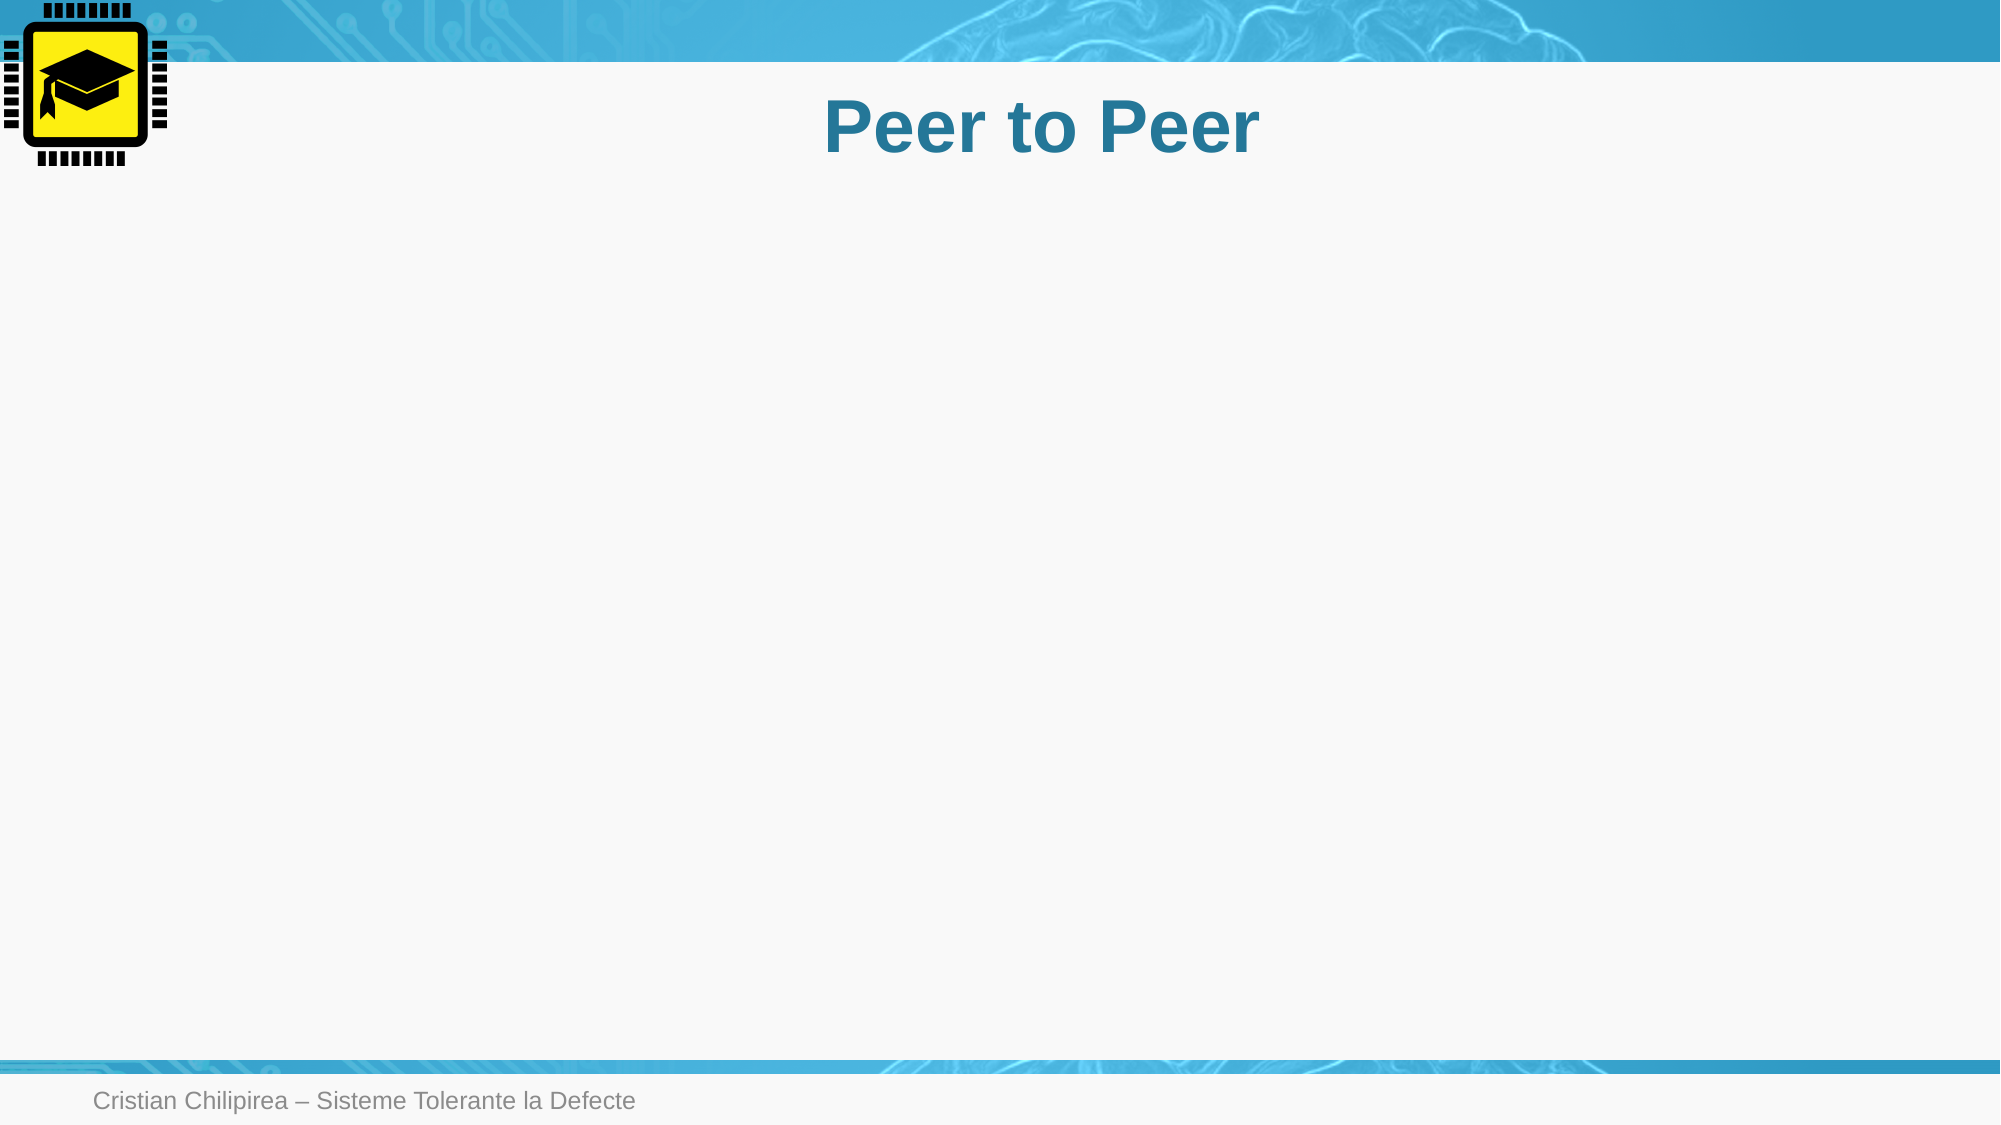

# Peer to Peer

Cristian Chilipirea – Sisteme Tolerante la Defecte